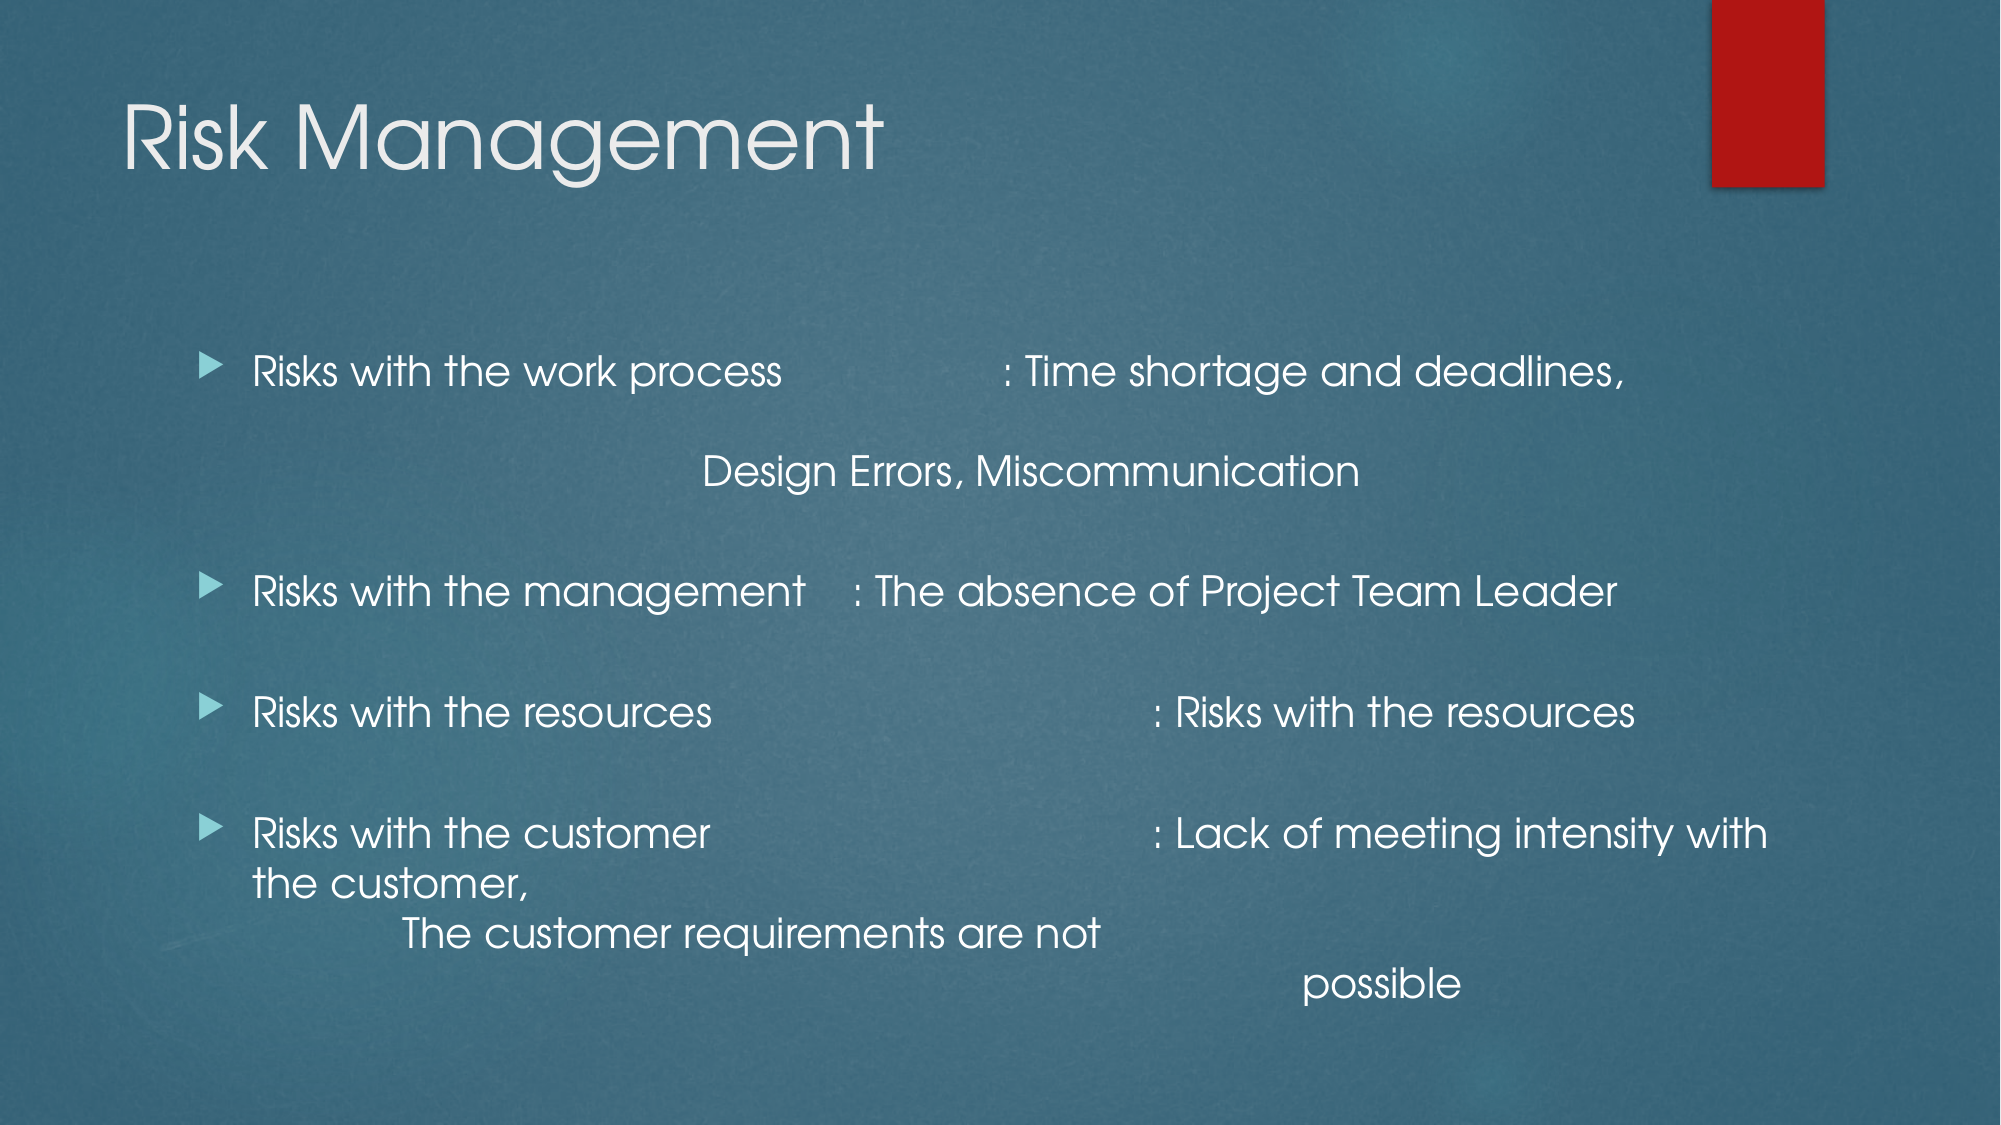

# Risk Management
Risks with the work process		: Time shortage and deadlines, 														Design Errors, Miscommunication

Risks with the management	: The absence of Project Team Leader

Risks with the resources			: Risks with the resources

Risks with the customer			: Lack of meeting intensity with the customer, 										The customer requirements are not 												possible